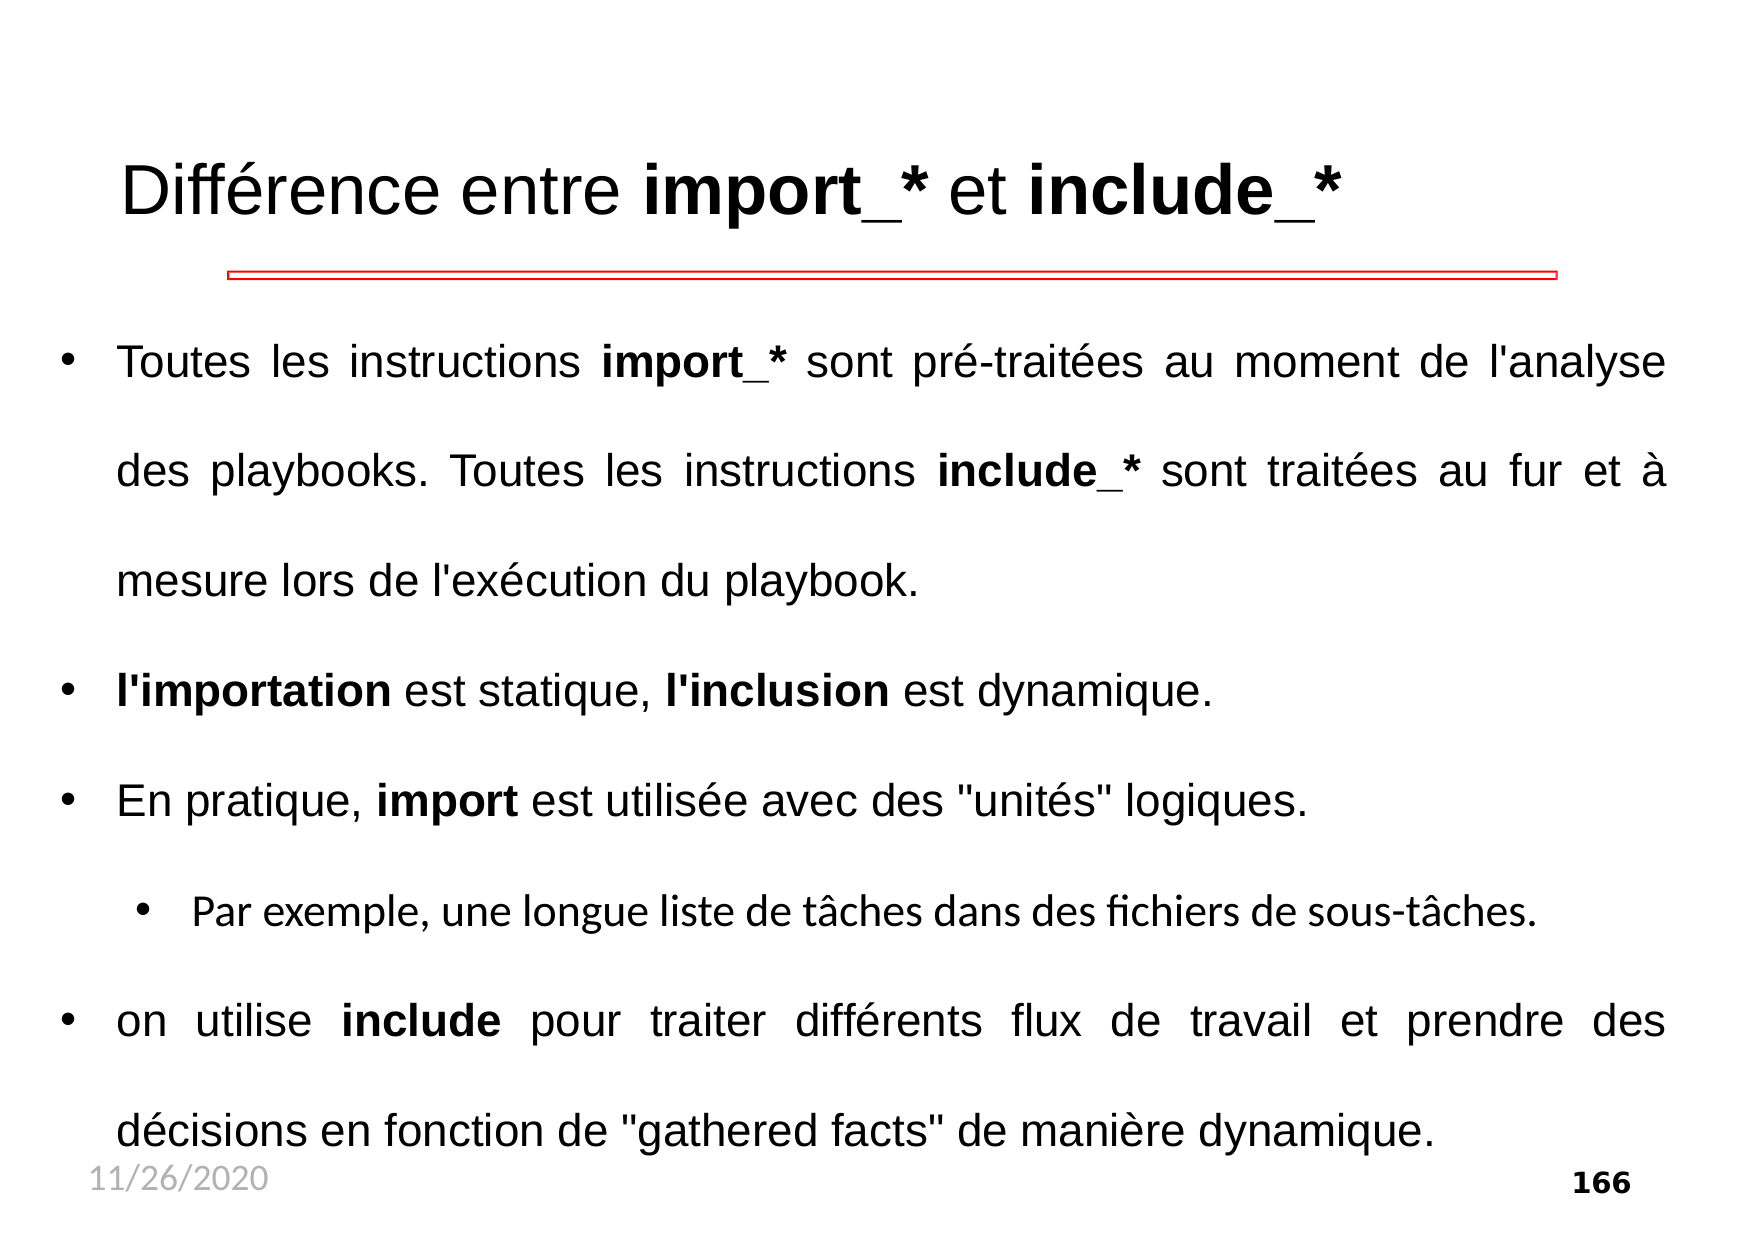

# Différence entre import_* et include_*
Toutes les instructions import_* sont pré-traitées au moment de l'analyse des playbooks. Toutes les instructions include_* sont traitées au fur et à mesure lors de l'exécution du playbook.
l'importation est statique, l'inclusion est dynamique.
En pratique, import est utilisée avec des "unités" logiques.
Par exemple, une longue liste de tâches dans des fichiers de sous-tâches.
on utilise include pour traiter différents flux de travail et prendre des décisions en fonction de "gathered facts" de manière dynamique.
11/26/2020
166